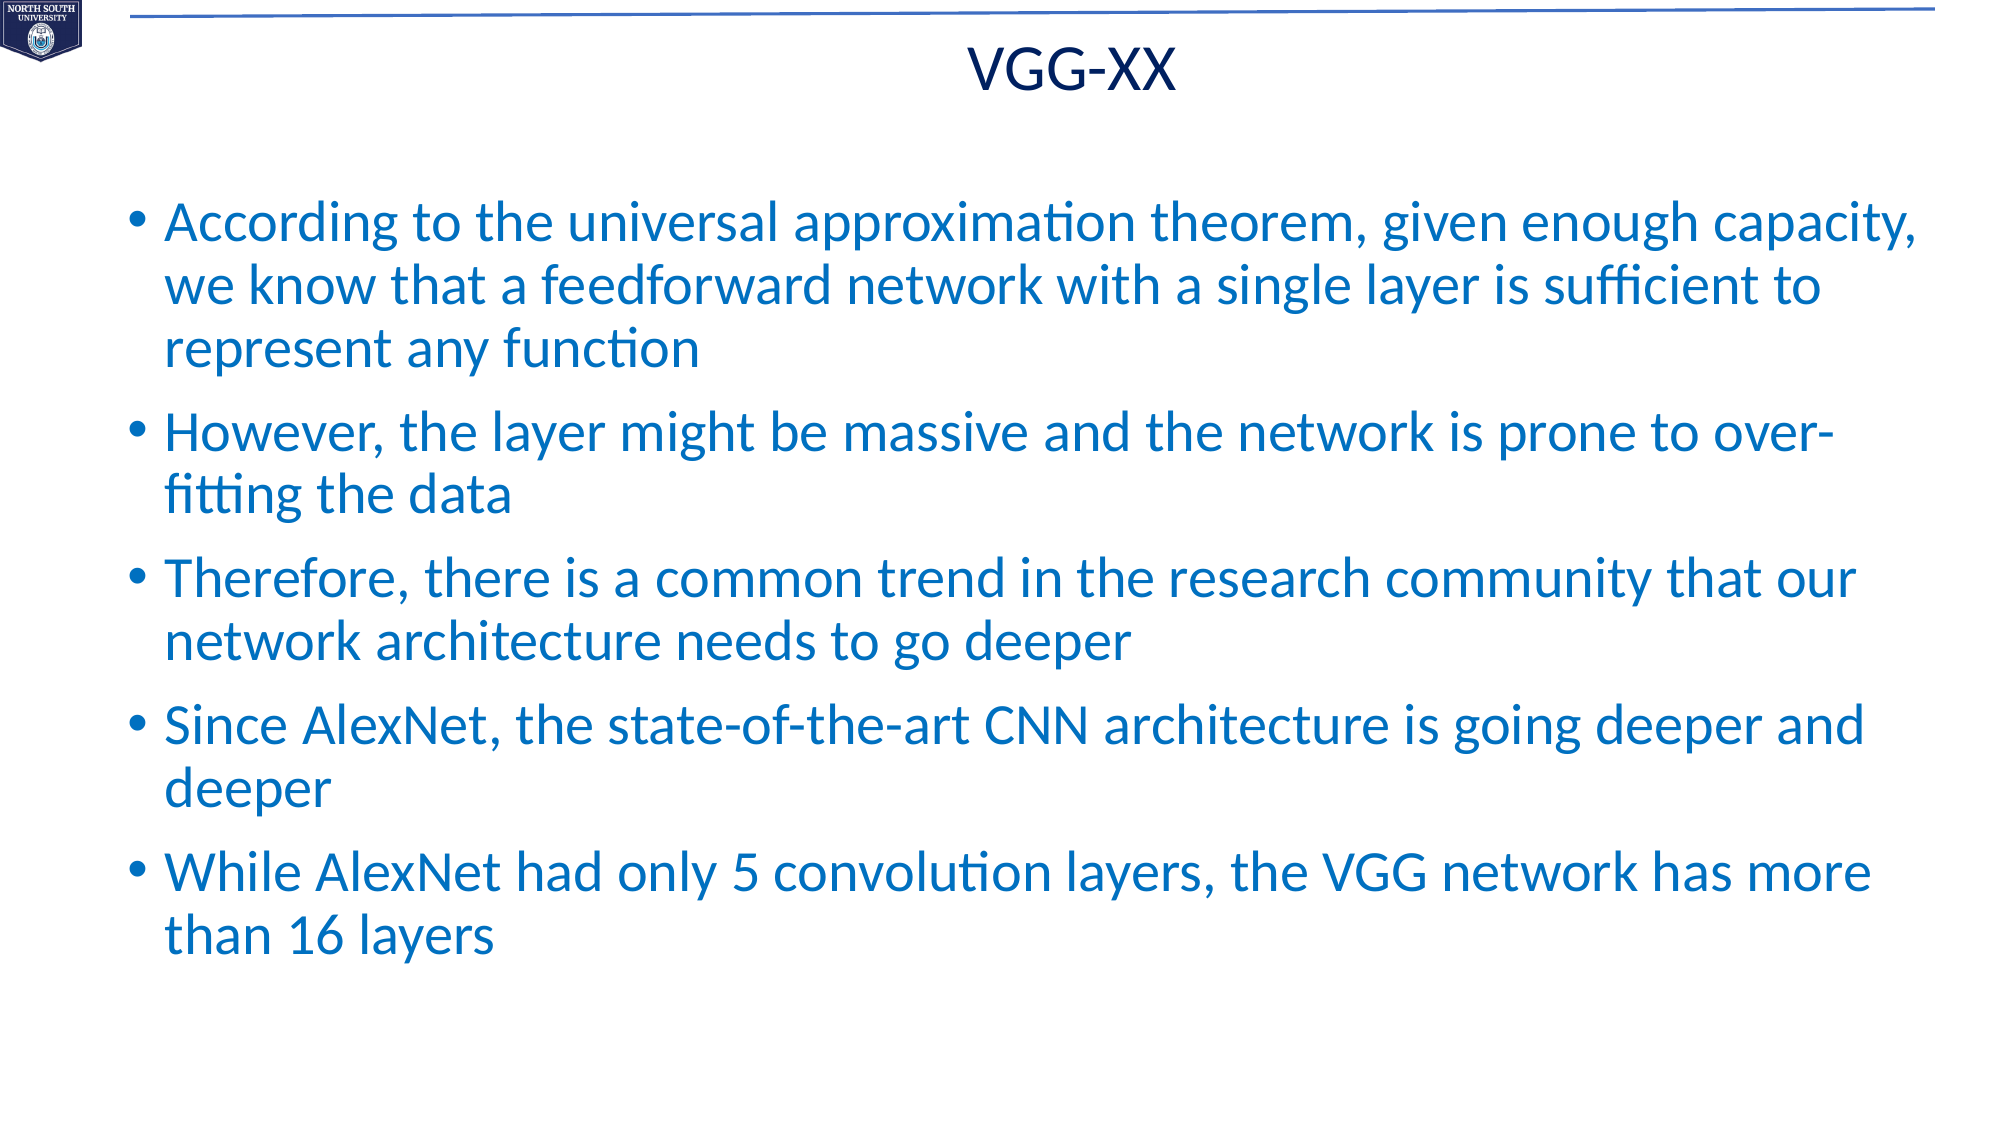

VGG-XX
According to the universal approximation theorem, given enough capacity, we know that a feedforward network with a single layer is sufficient to represent any function
However, the layer might be massive and the network is prone to over-fitting the data
Therefore, there is a common trend in the research community that our network architecture needs to go deeper
Since AlexNet, the state-of-the-art CNN architecture is going deeper and deeper
While AlexNet had only 5 convolution layers, the VGG network has more than 16 layers